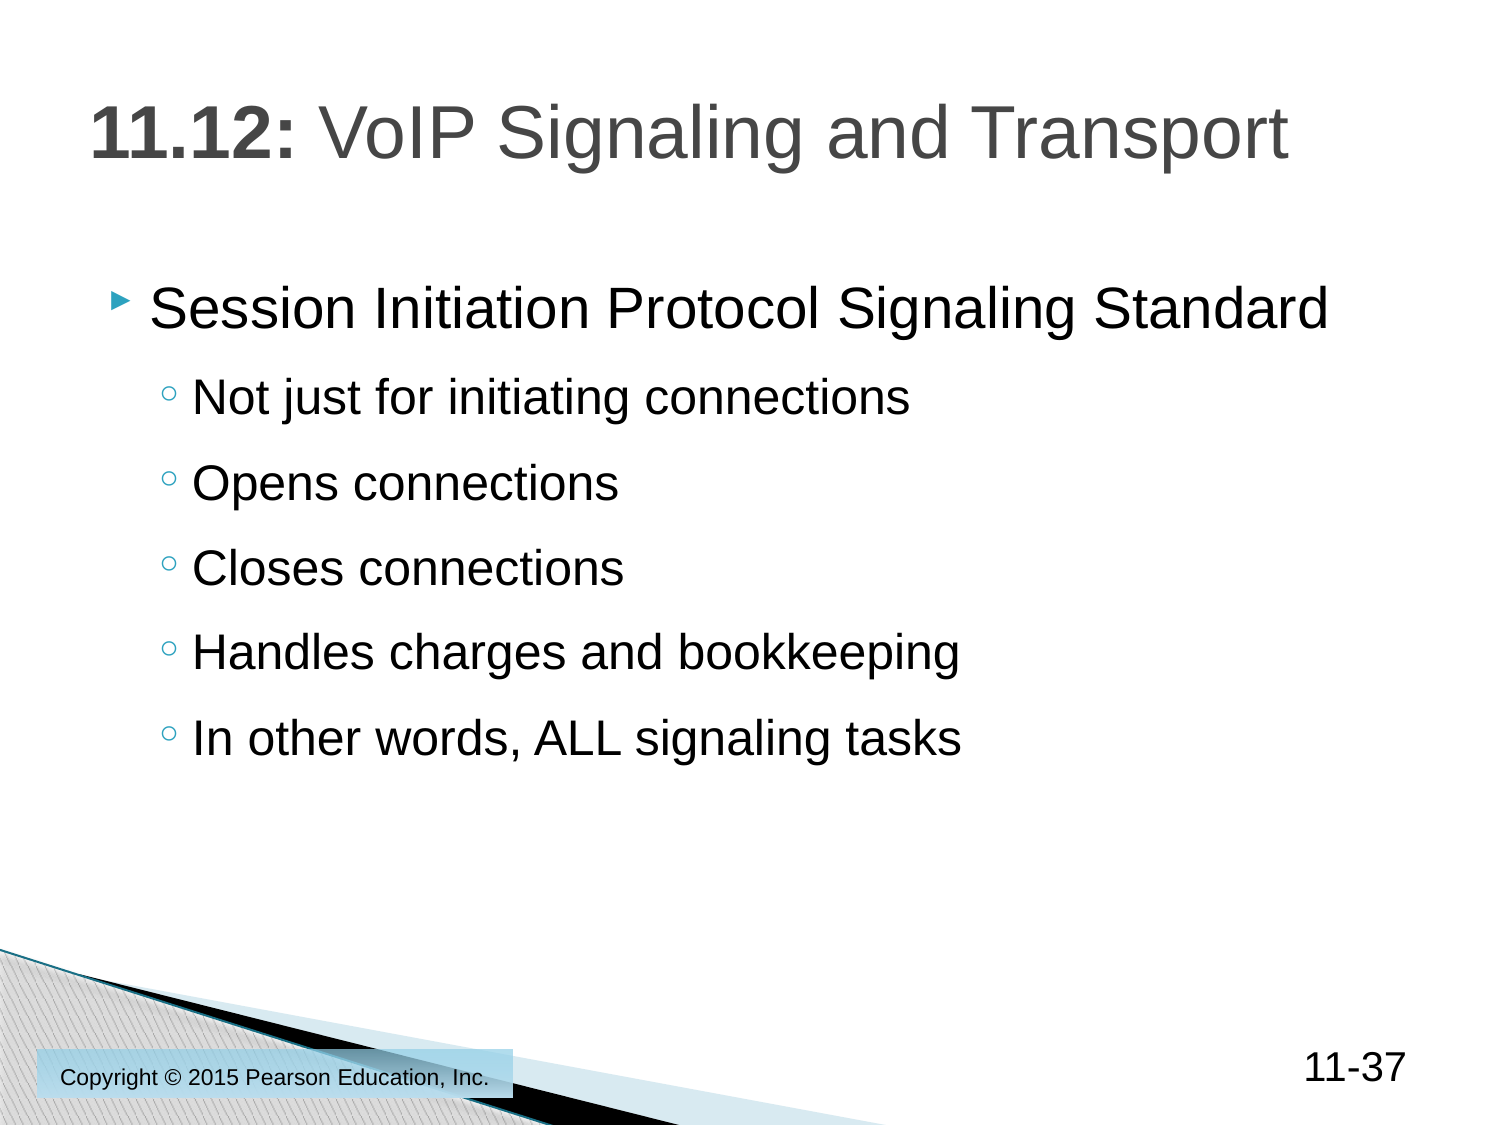

# 11.12: VoIP Signaling and Transport
Session Initiation Protocol Signaling Standard
Not just for initiating connections
Opens connections
Closes connections
Handles charges and bookkeeping
In other words, ALL signaling tasks
11-37
Copyright © 2015 Pearson Education, Inc.